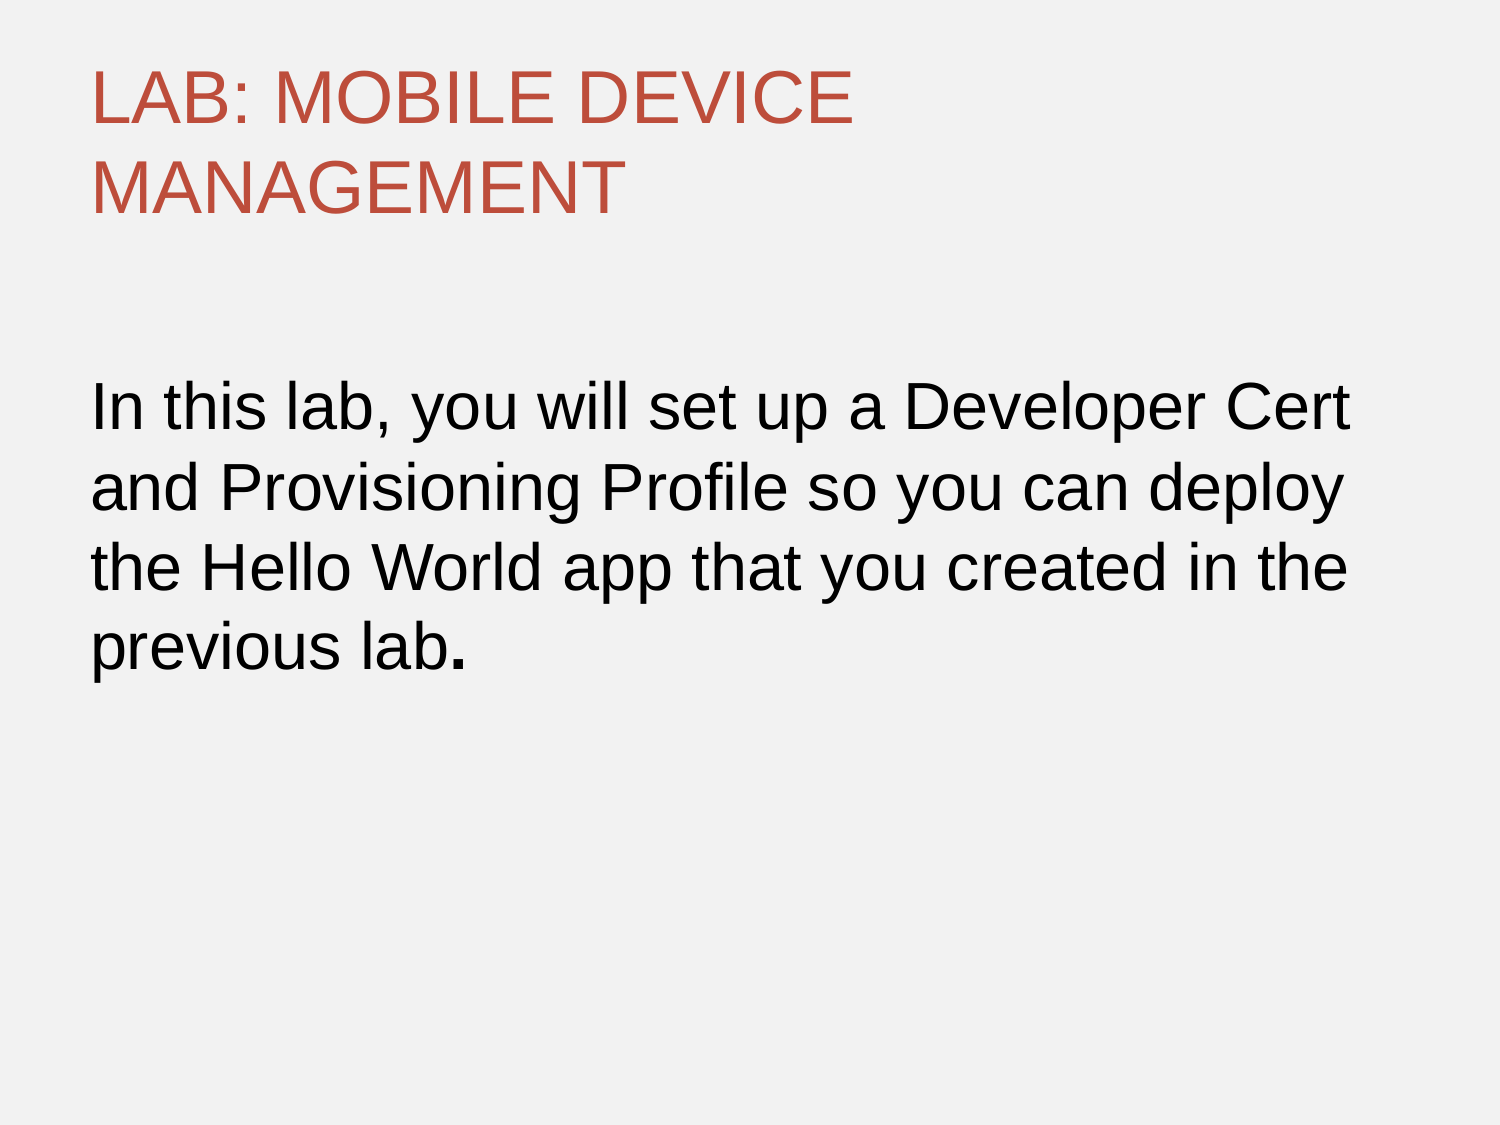

# Lab: Mobile device management

In this lab, you will set up a Developer Cert and Provisioning Profile so you can deploy the Hello World app that you created in the previous lab.